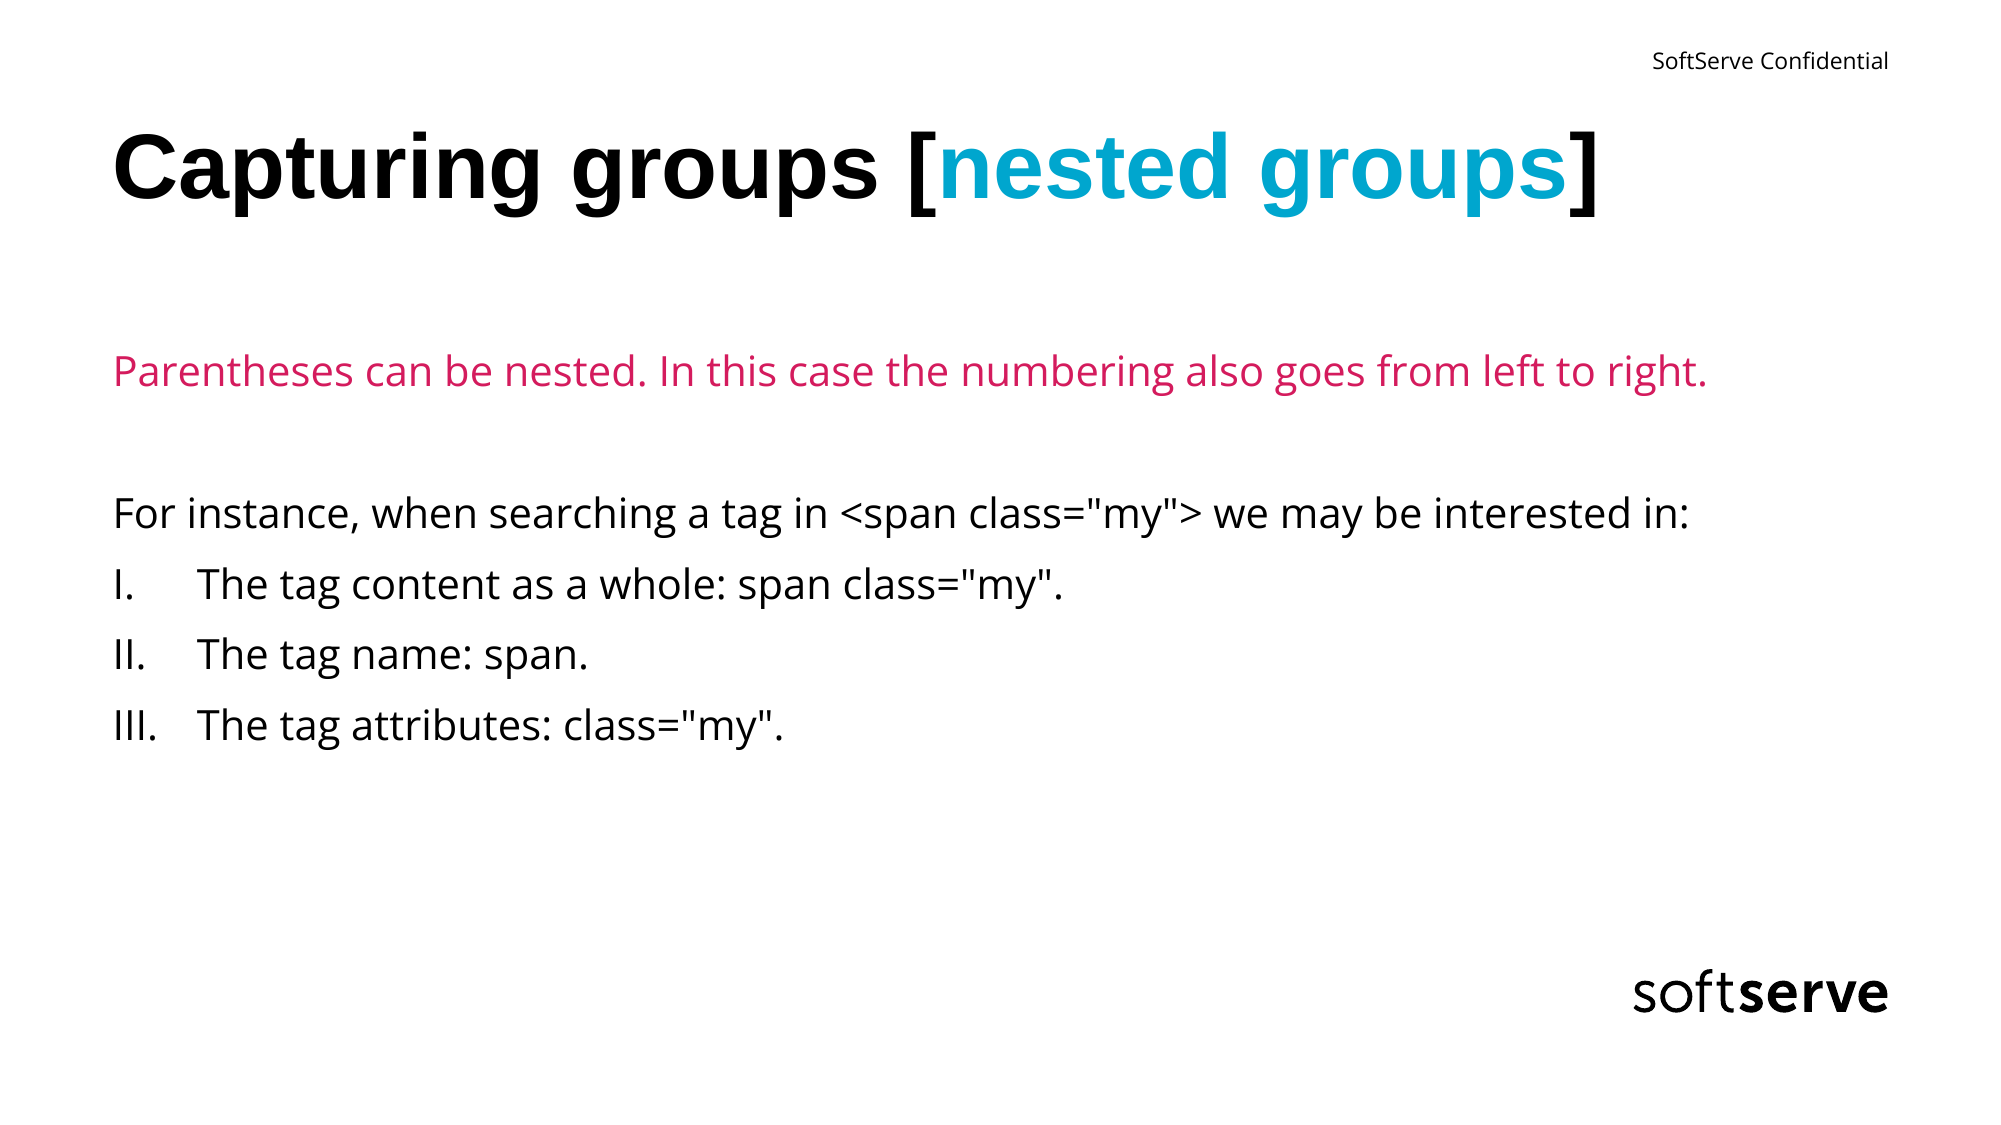

# Capturing groups [nested groups]
Parentheses can be nested. In this case the numbering also goes from left to right.

For instance, when searching a tag in <span class="my"> we may be interested in:
The tag content as a whole: span class="my".
The tag name: span.
The tag attributes: class="my".